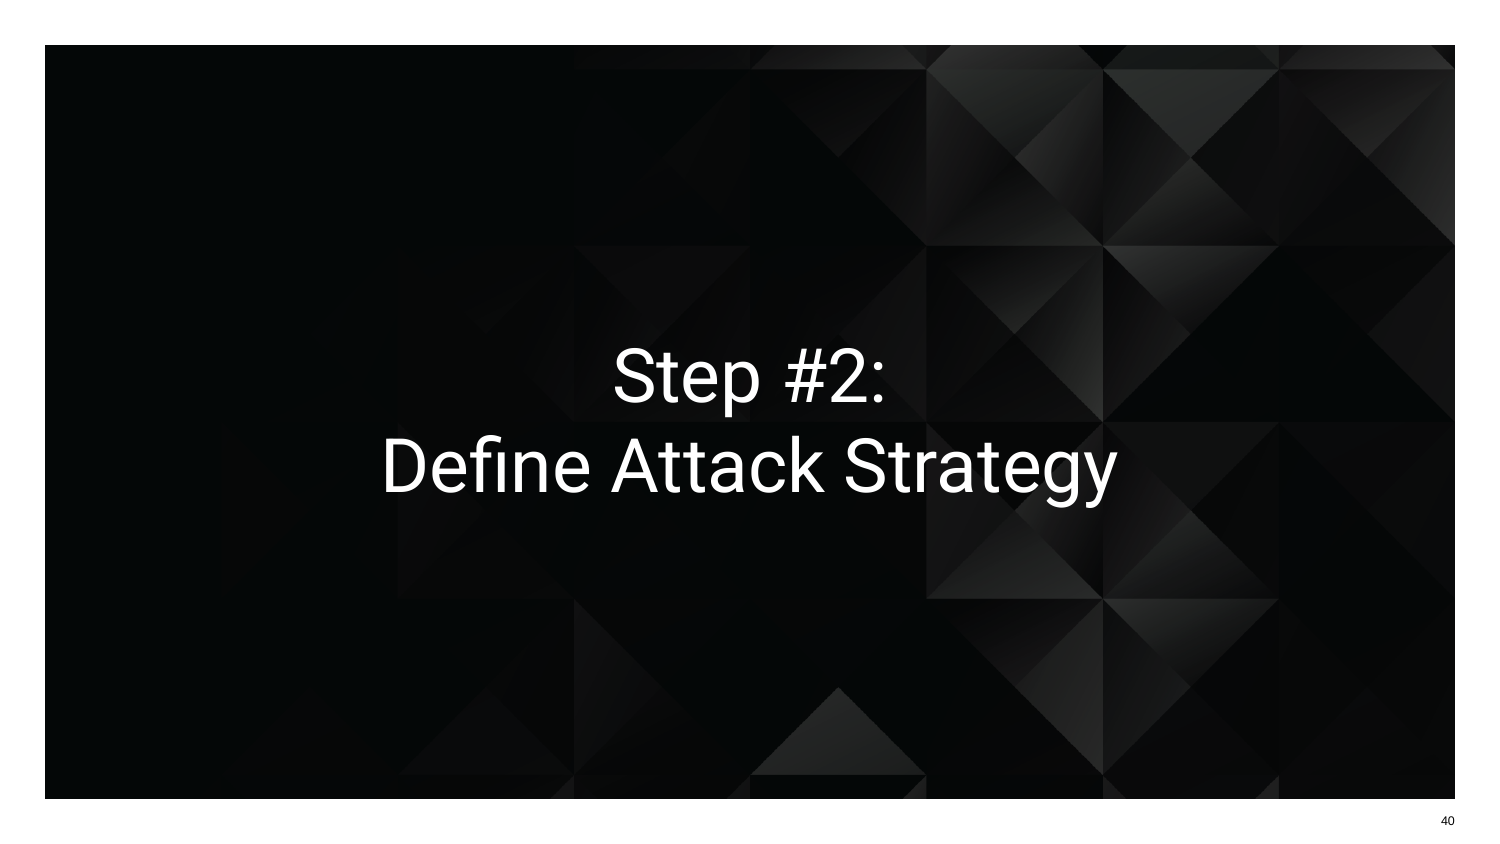

# Step #2:
Define Attack Strategy
40